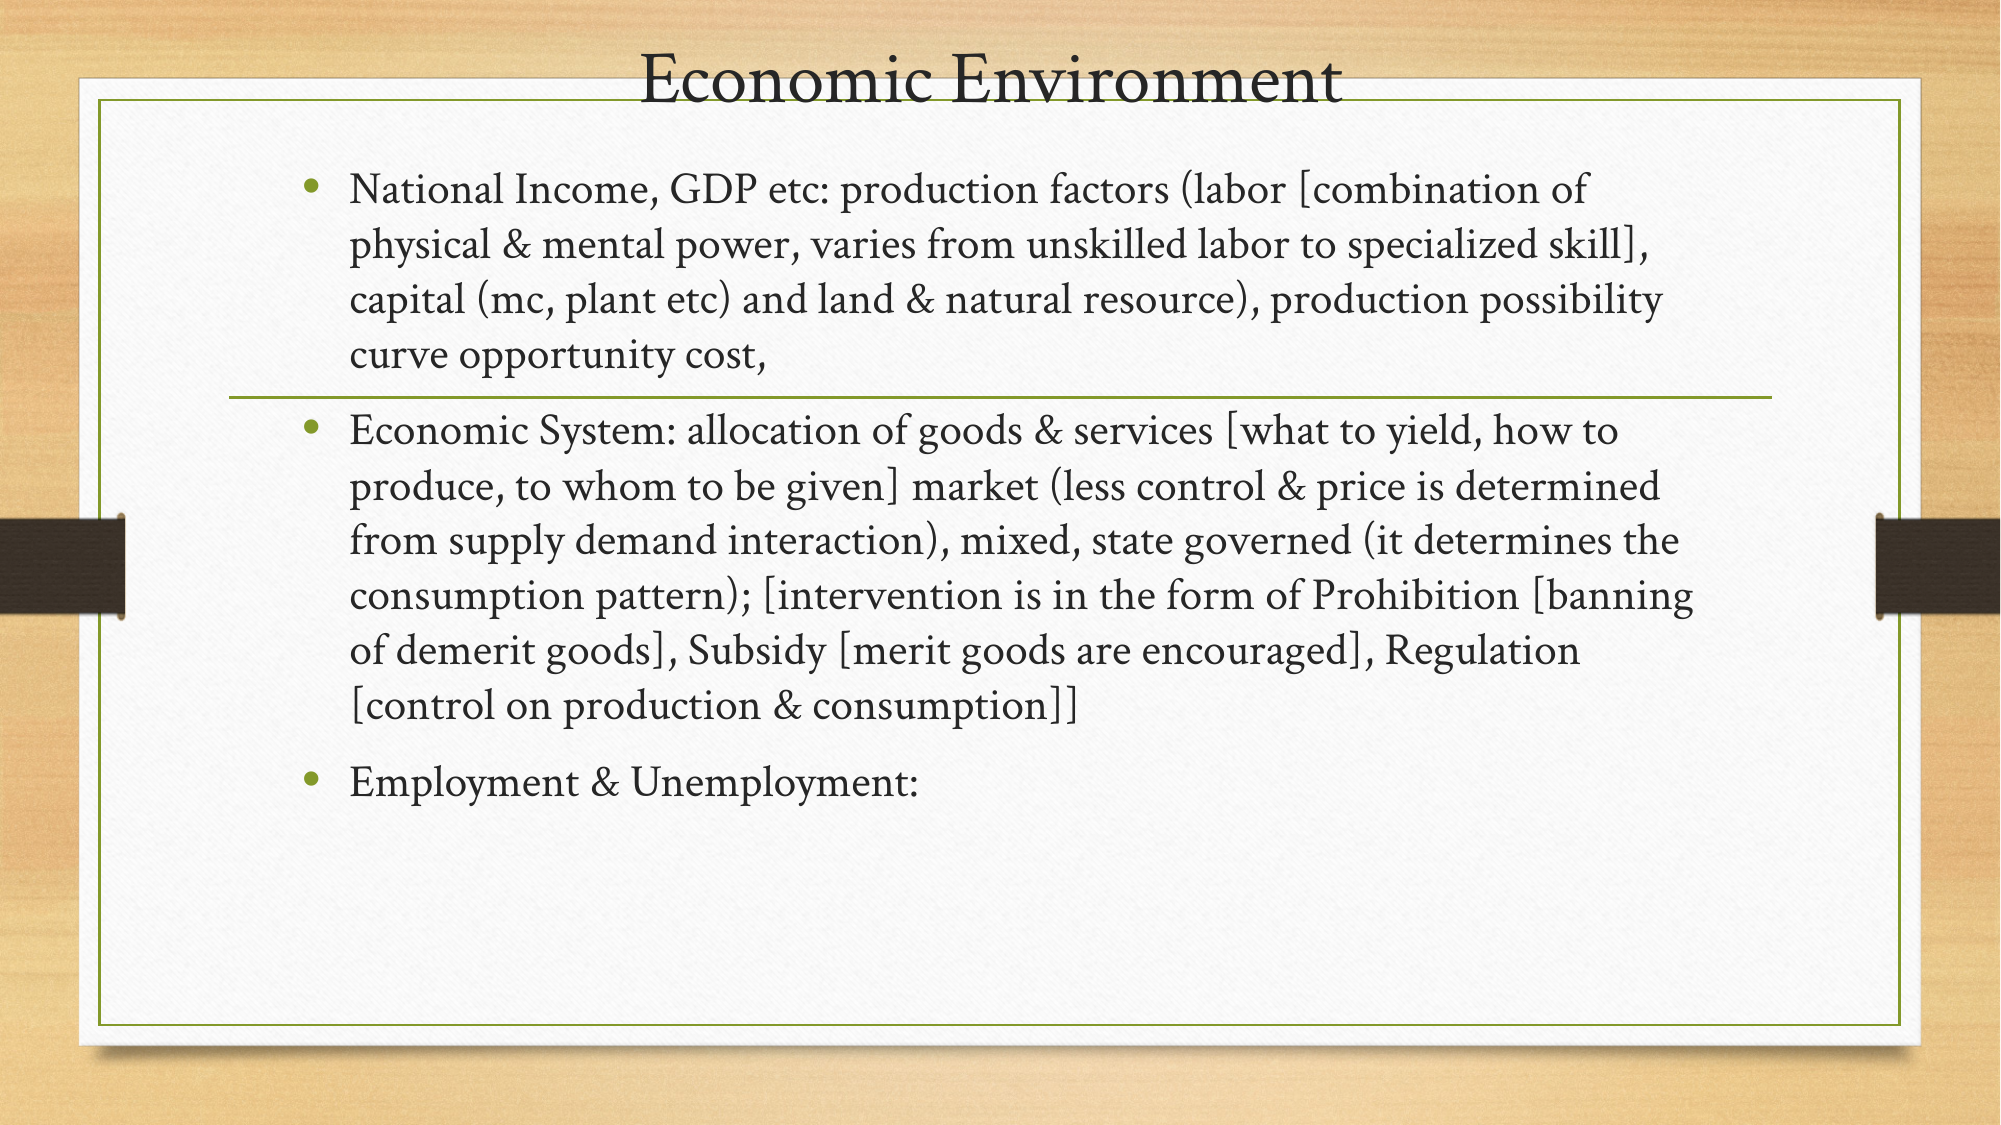

# Economic Environment
National Income, GDP etc: production factors (labor [combination of physical & mental power, varies from unskilled labor to specialized skill], capital (mc, plant etc) and land & natural resource), production possibility curve opportunity cost,
Economic System: allocation of goods & services [what to yield, how to produce, to whom to be given] market (less control & price is determined from supply demand interaction), mixed, state governed (it determines the consumption pattern); [intervention is in the form of Prohibition [banning of demerit goods], Subsidy [merit goods are encouraged], Regulation [control on production & consumption]]
Employment & Unemployment: